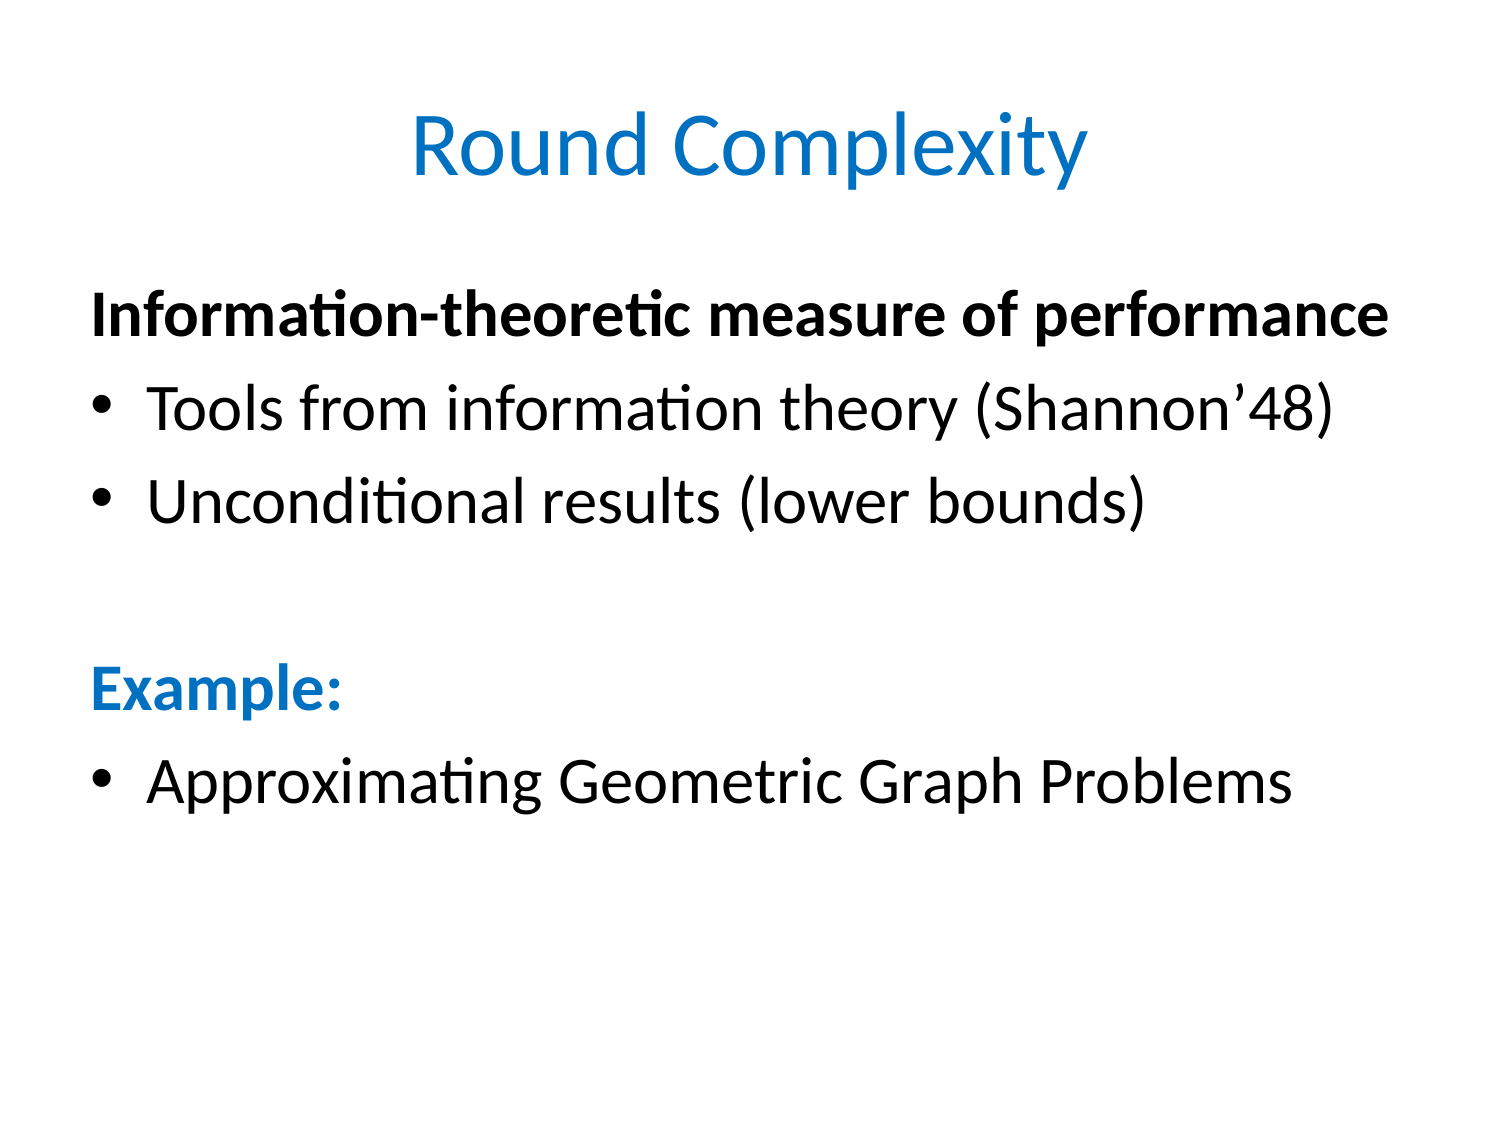

# Round Complexity
Information-theoretic measure of performance
Tools from information theory (Shannon’48)
Unconditional results (lower bounds)

Example:
Approximating Geometric Graph Problems